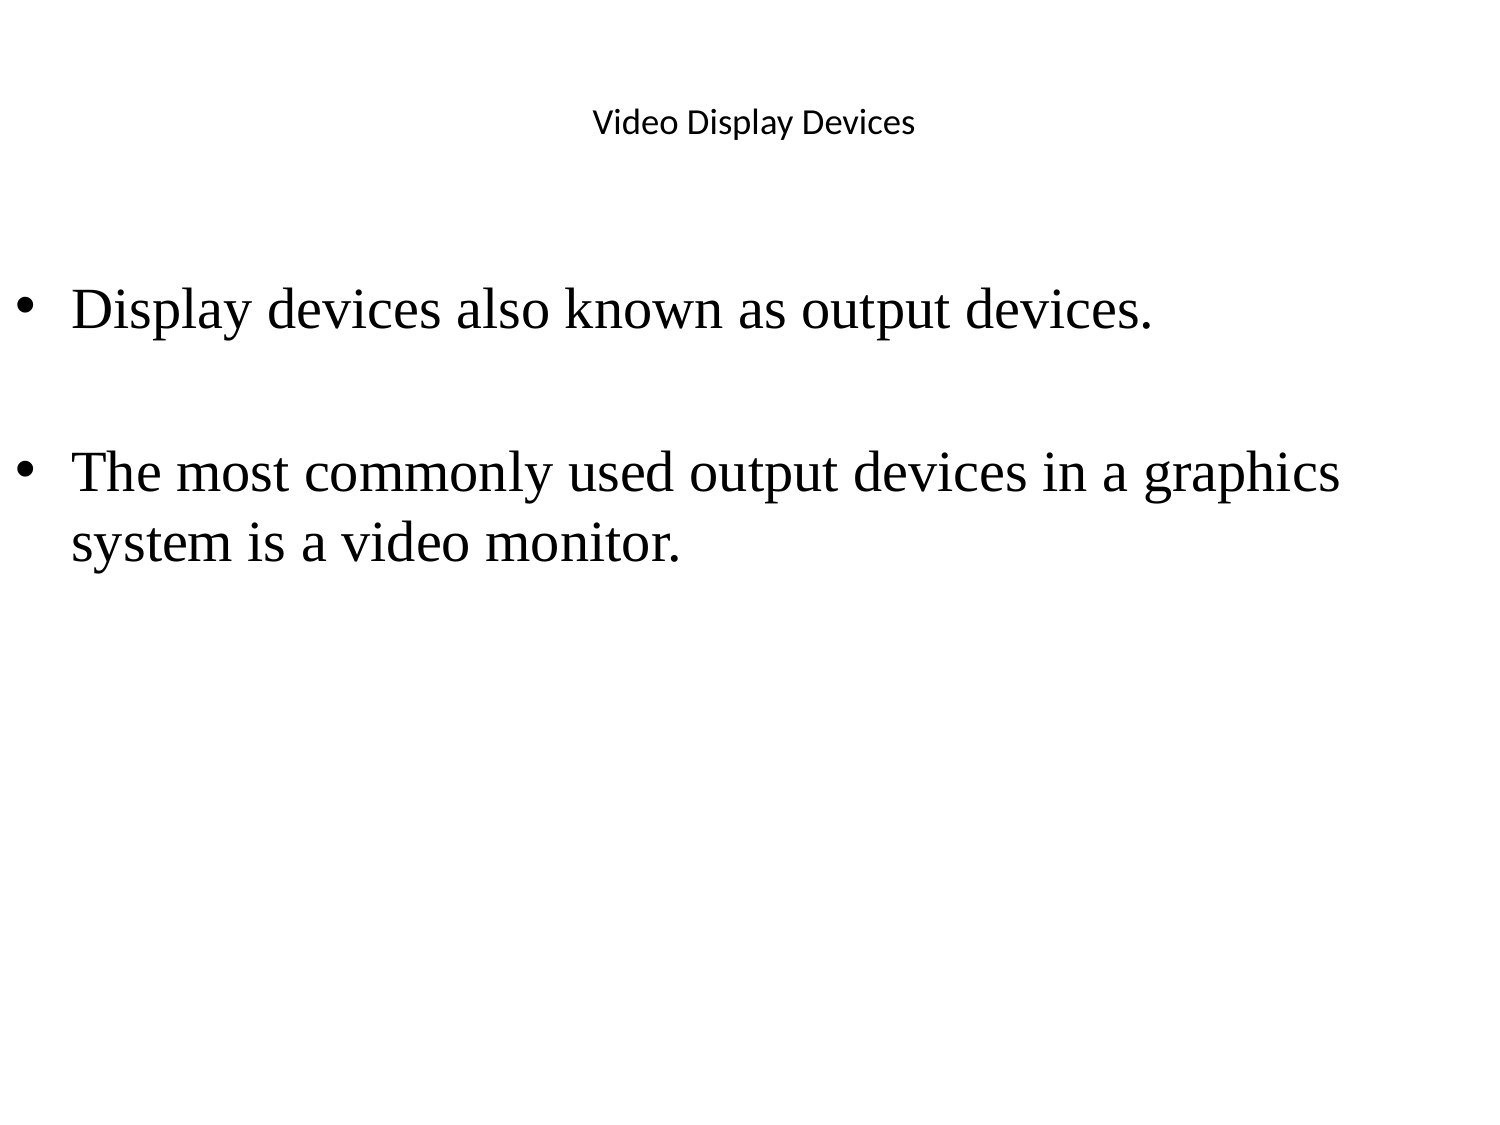

# Video Display Devices
Display devices also known as output devices.

The most commonly used output devices in a graphics system is a video monitor.